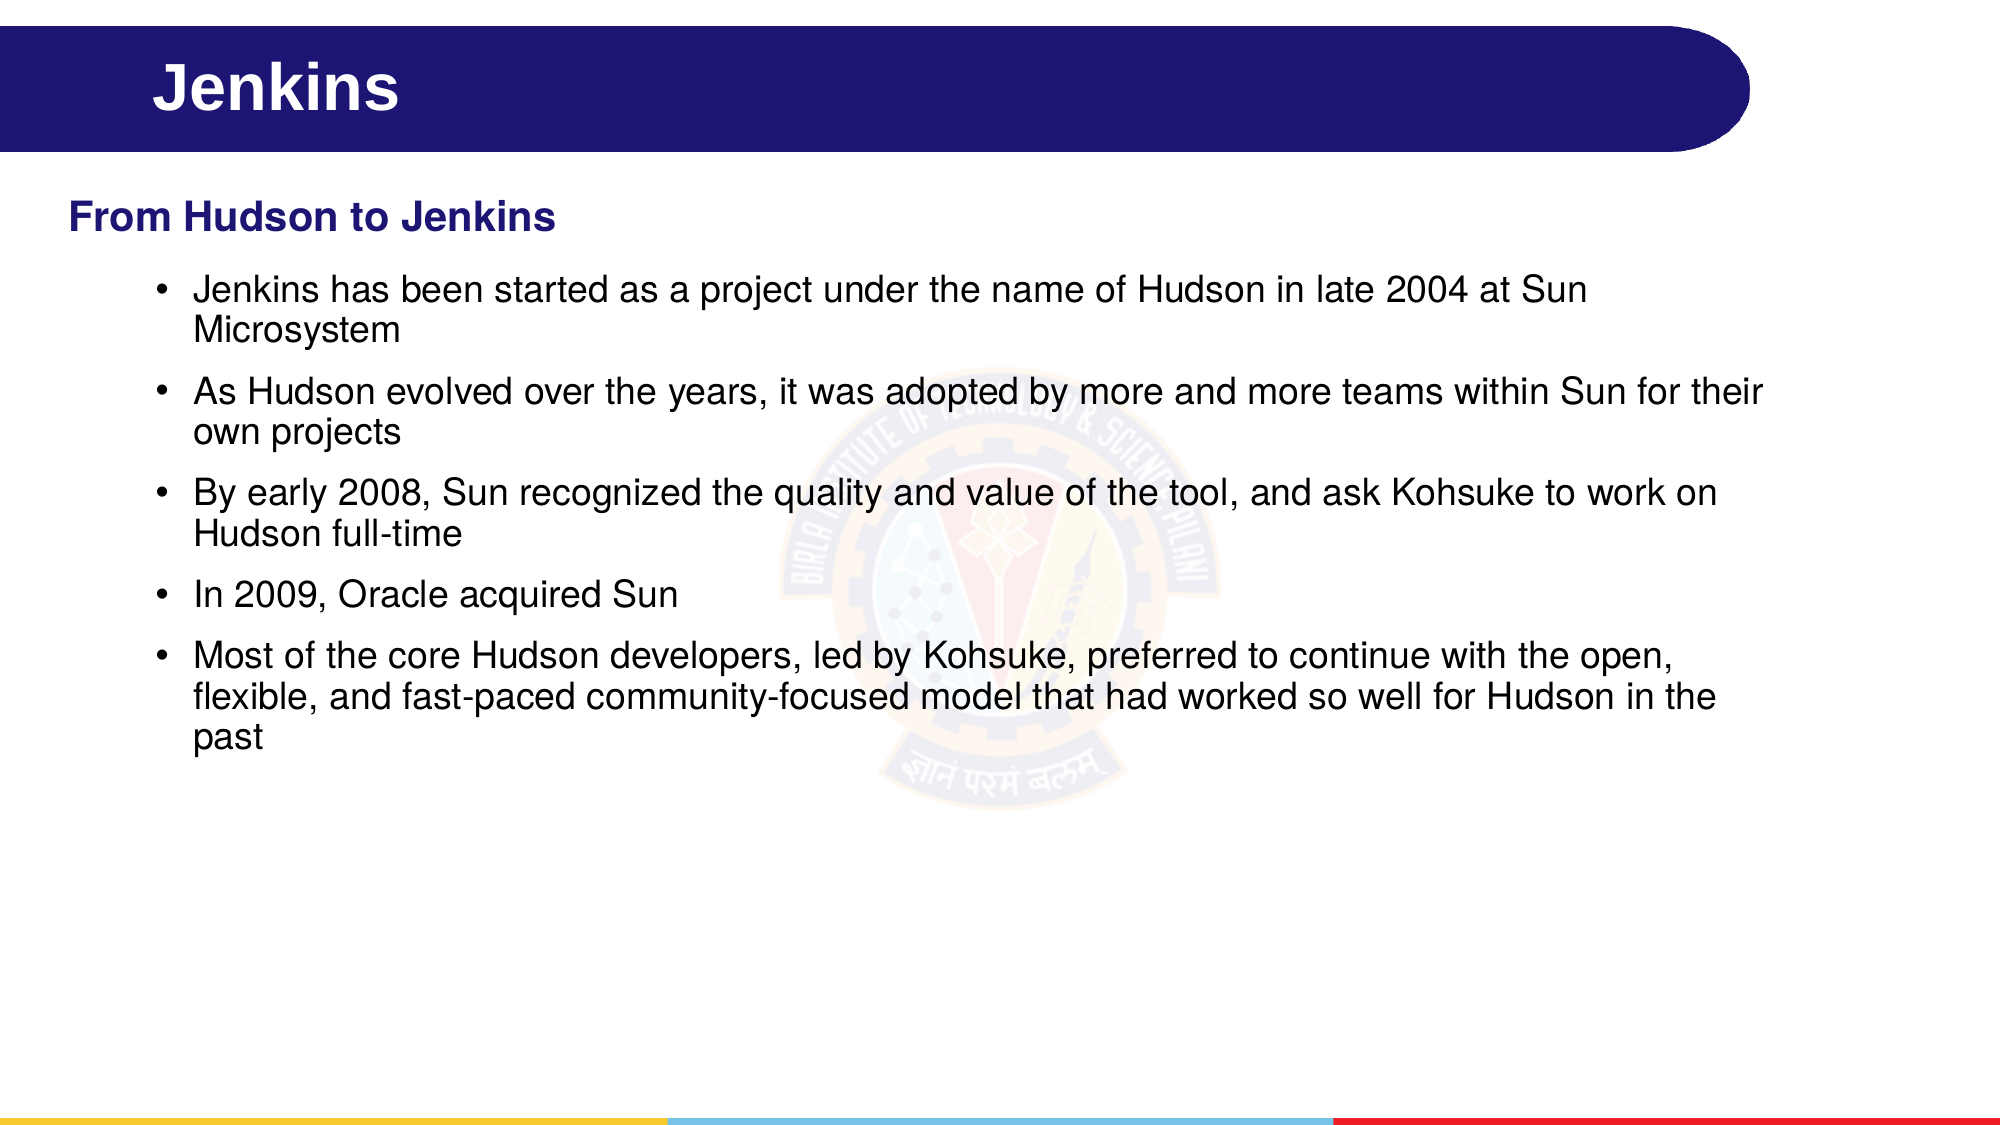

# Jenkins
From Hudson to Jenkins
Jenkins has been started as a project under the name of Hudson in late 2004 at Sun Microsystem
As Hudson evolved over the years, it was adopted by more and more teams within Sun for their own projects
By early 2008, Sun recognized the quality and value of the tool, and ask Kohsuke to work on Hudson full-time
In 2009, Oracle acquired Sun
Most of the core Hudson developers, led by Kohsuke, preferred to continue with the open, flexible, and fast-paced community-focused model that had worked so well for Hudson in the past